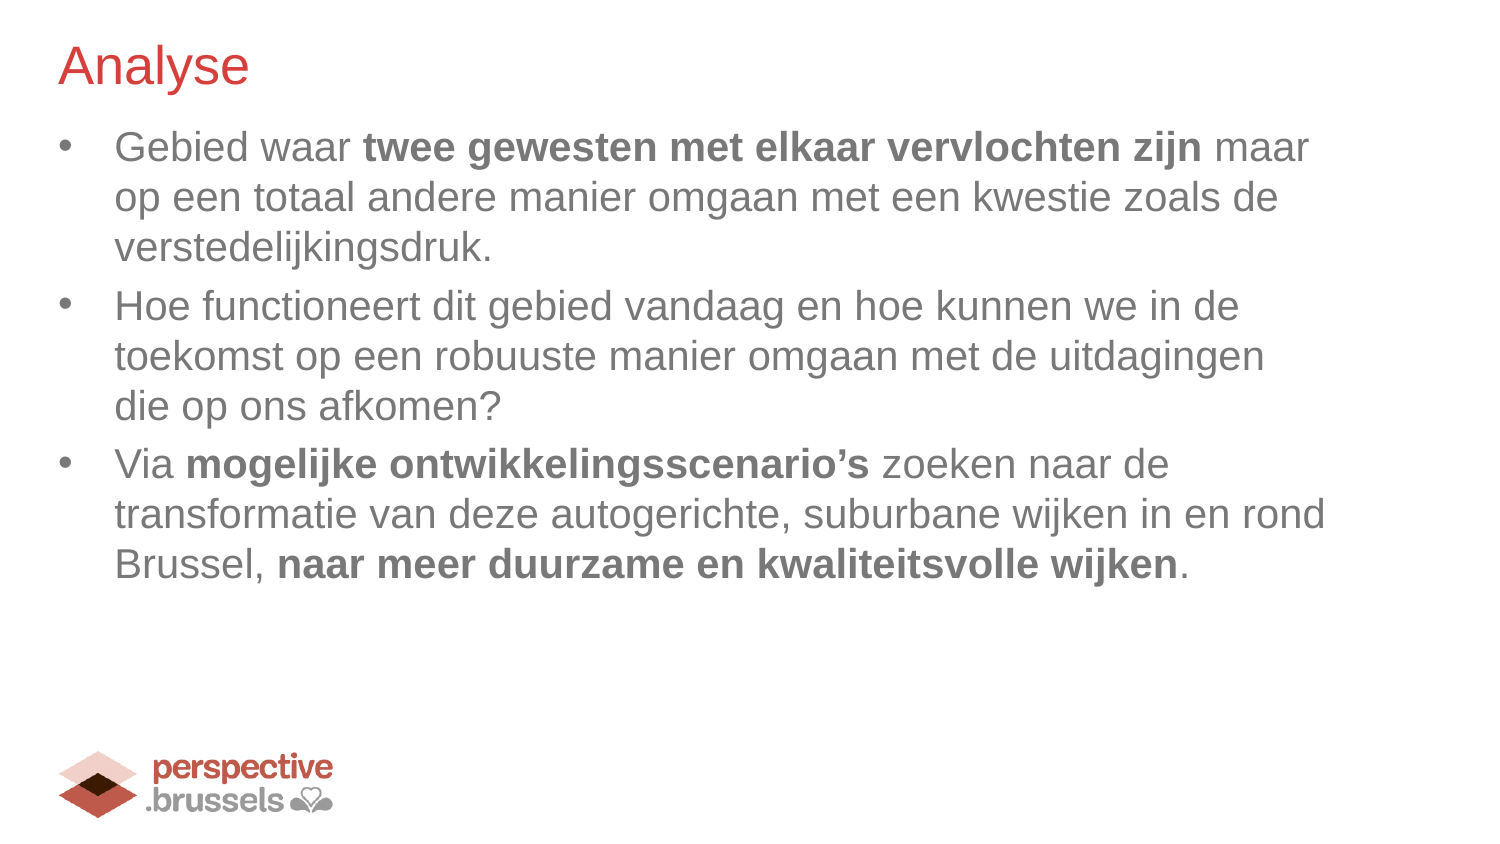

# Analyse
Gebied waar twee gewesten met elkaar vervlochten zijn maar op een totaal andere manier omgaan met een kwestie zoals de verstedelijkingsdruk.
Hoe functioneert dit gebied vandaag en hoe kunnen we in de toekomst op een robuuste manier omgaan met de uitdagingen die op ons afkomen?
Via mogelijke ontwikkelingsscenario’s zoeken naar de transformatie van deze autogerichte, suburbane wijken in en rond Brussel, naar meer duurzame en kwaliteitsvolle wijken.